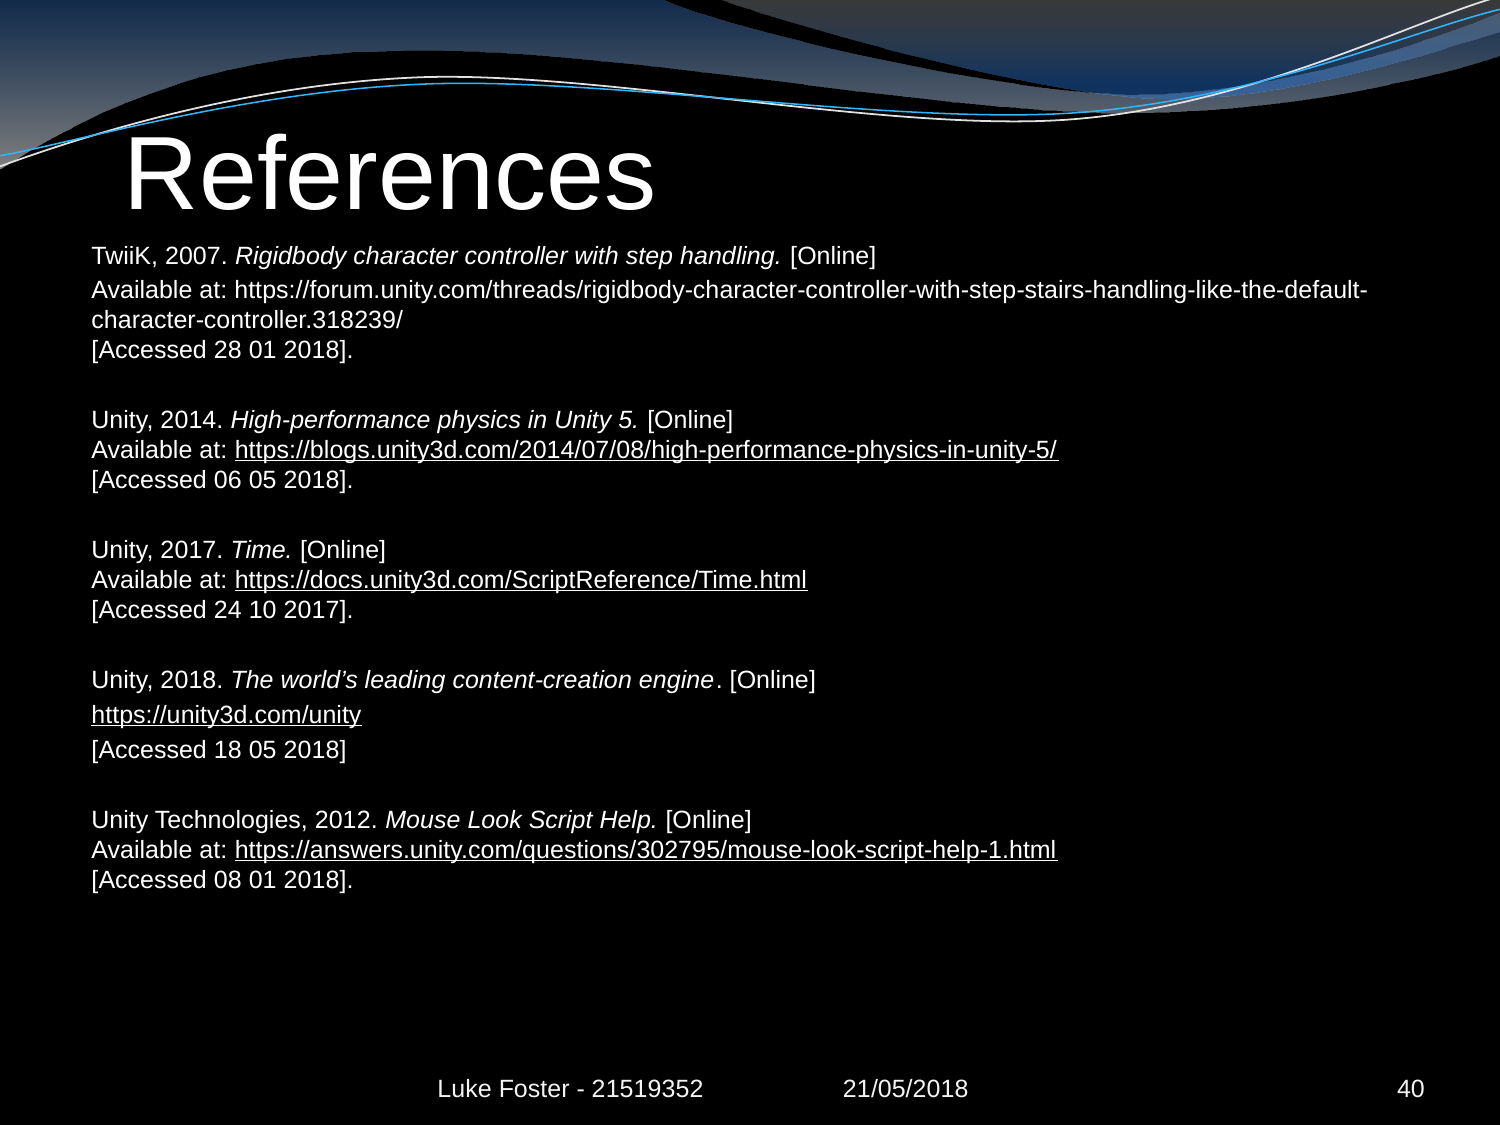

# References
TwiiK, 2007. Rigidbody character controller with step handling. [Online]
Available at: https://forum.unity.com/threads/rigidbody-character-controller-with-step-stairs-handling-like-the-default-character-controller.318239/
[Accessed 28 01 2018].

Unity, 2014. High-performance physics in Unity 5. [Online]
Available at: https://blogs.unity3d.com/2014/07/08/high-performance-physics-in-unity-5/
[Accessed 06 05 2018].

Unity, 2017. Time. [Online]
Available at: https://docs.unity3d.com/ScriptReference/Time.html
[Accessed 24 10 2017].

Unity, 2018. The world’s leading content-creation engine. [Online]
https://unity3d.com/unity
[Accessed 18 05 2018]

Unity Technologies, 2012. Mouse Look Script Help. [Online]
Available at: https://answers.unity.com/questions/302795/mouse-look-script-help-1.html
[Accessed 08 01 2018].

Luke Foster - 21519352                    21/05/2018
40